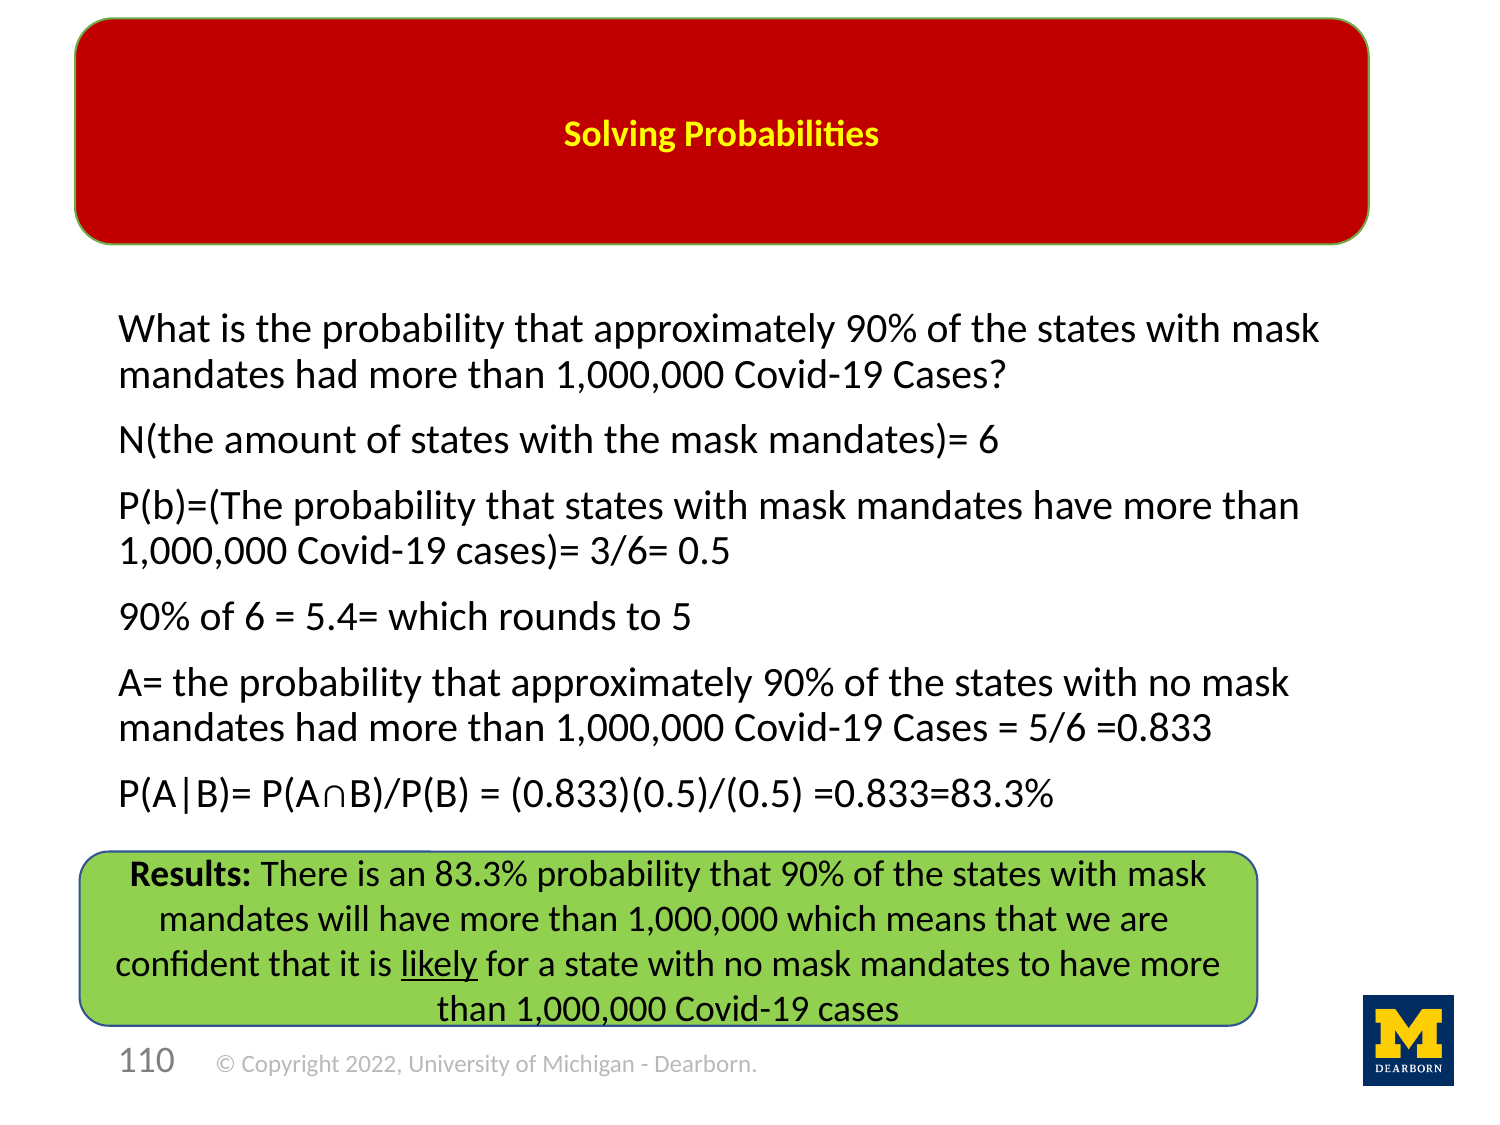

Solving Probabilities
What is the probability that approximately 90% of the states with mask mandates had more than 1,000,000 Covid-19 Cases?
N(the amount of states with the mask mandates)= 6
P(b)=(The probability that states with mask mandates have more than 1,000,000 Covid-19 cases)= 3/6= 0.5
90% of 6 = 5.4= which rounds to 5
A= the probability that approximately 90% of the states with no mask mandates had more than 1,000,000 Covid-19 Cases = 5/6 =0.833
P(A|B)= P(A∩B)/P(B) = (0.833)(0.5)/(0.5) =0.833=83.3%

Results: There is an 83.3% probability that 90% of the states with mask mandates will have more than 1,000,000 which means that we are  confident that it is likely for a state with no mask mandates to have more than 1,000,000 Covid-19 cases